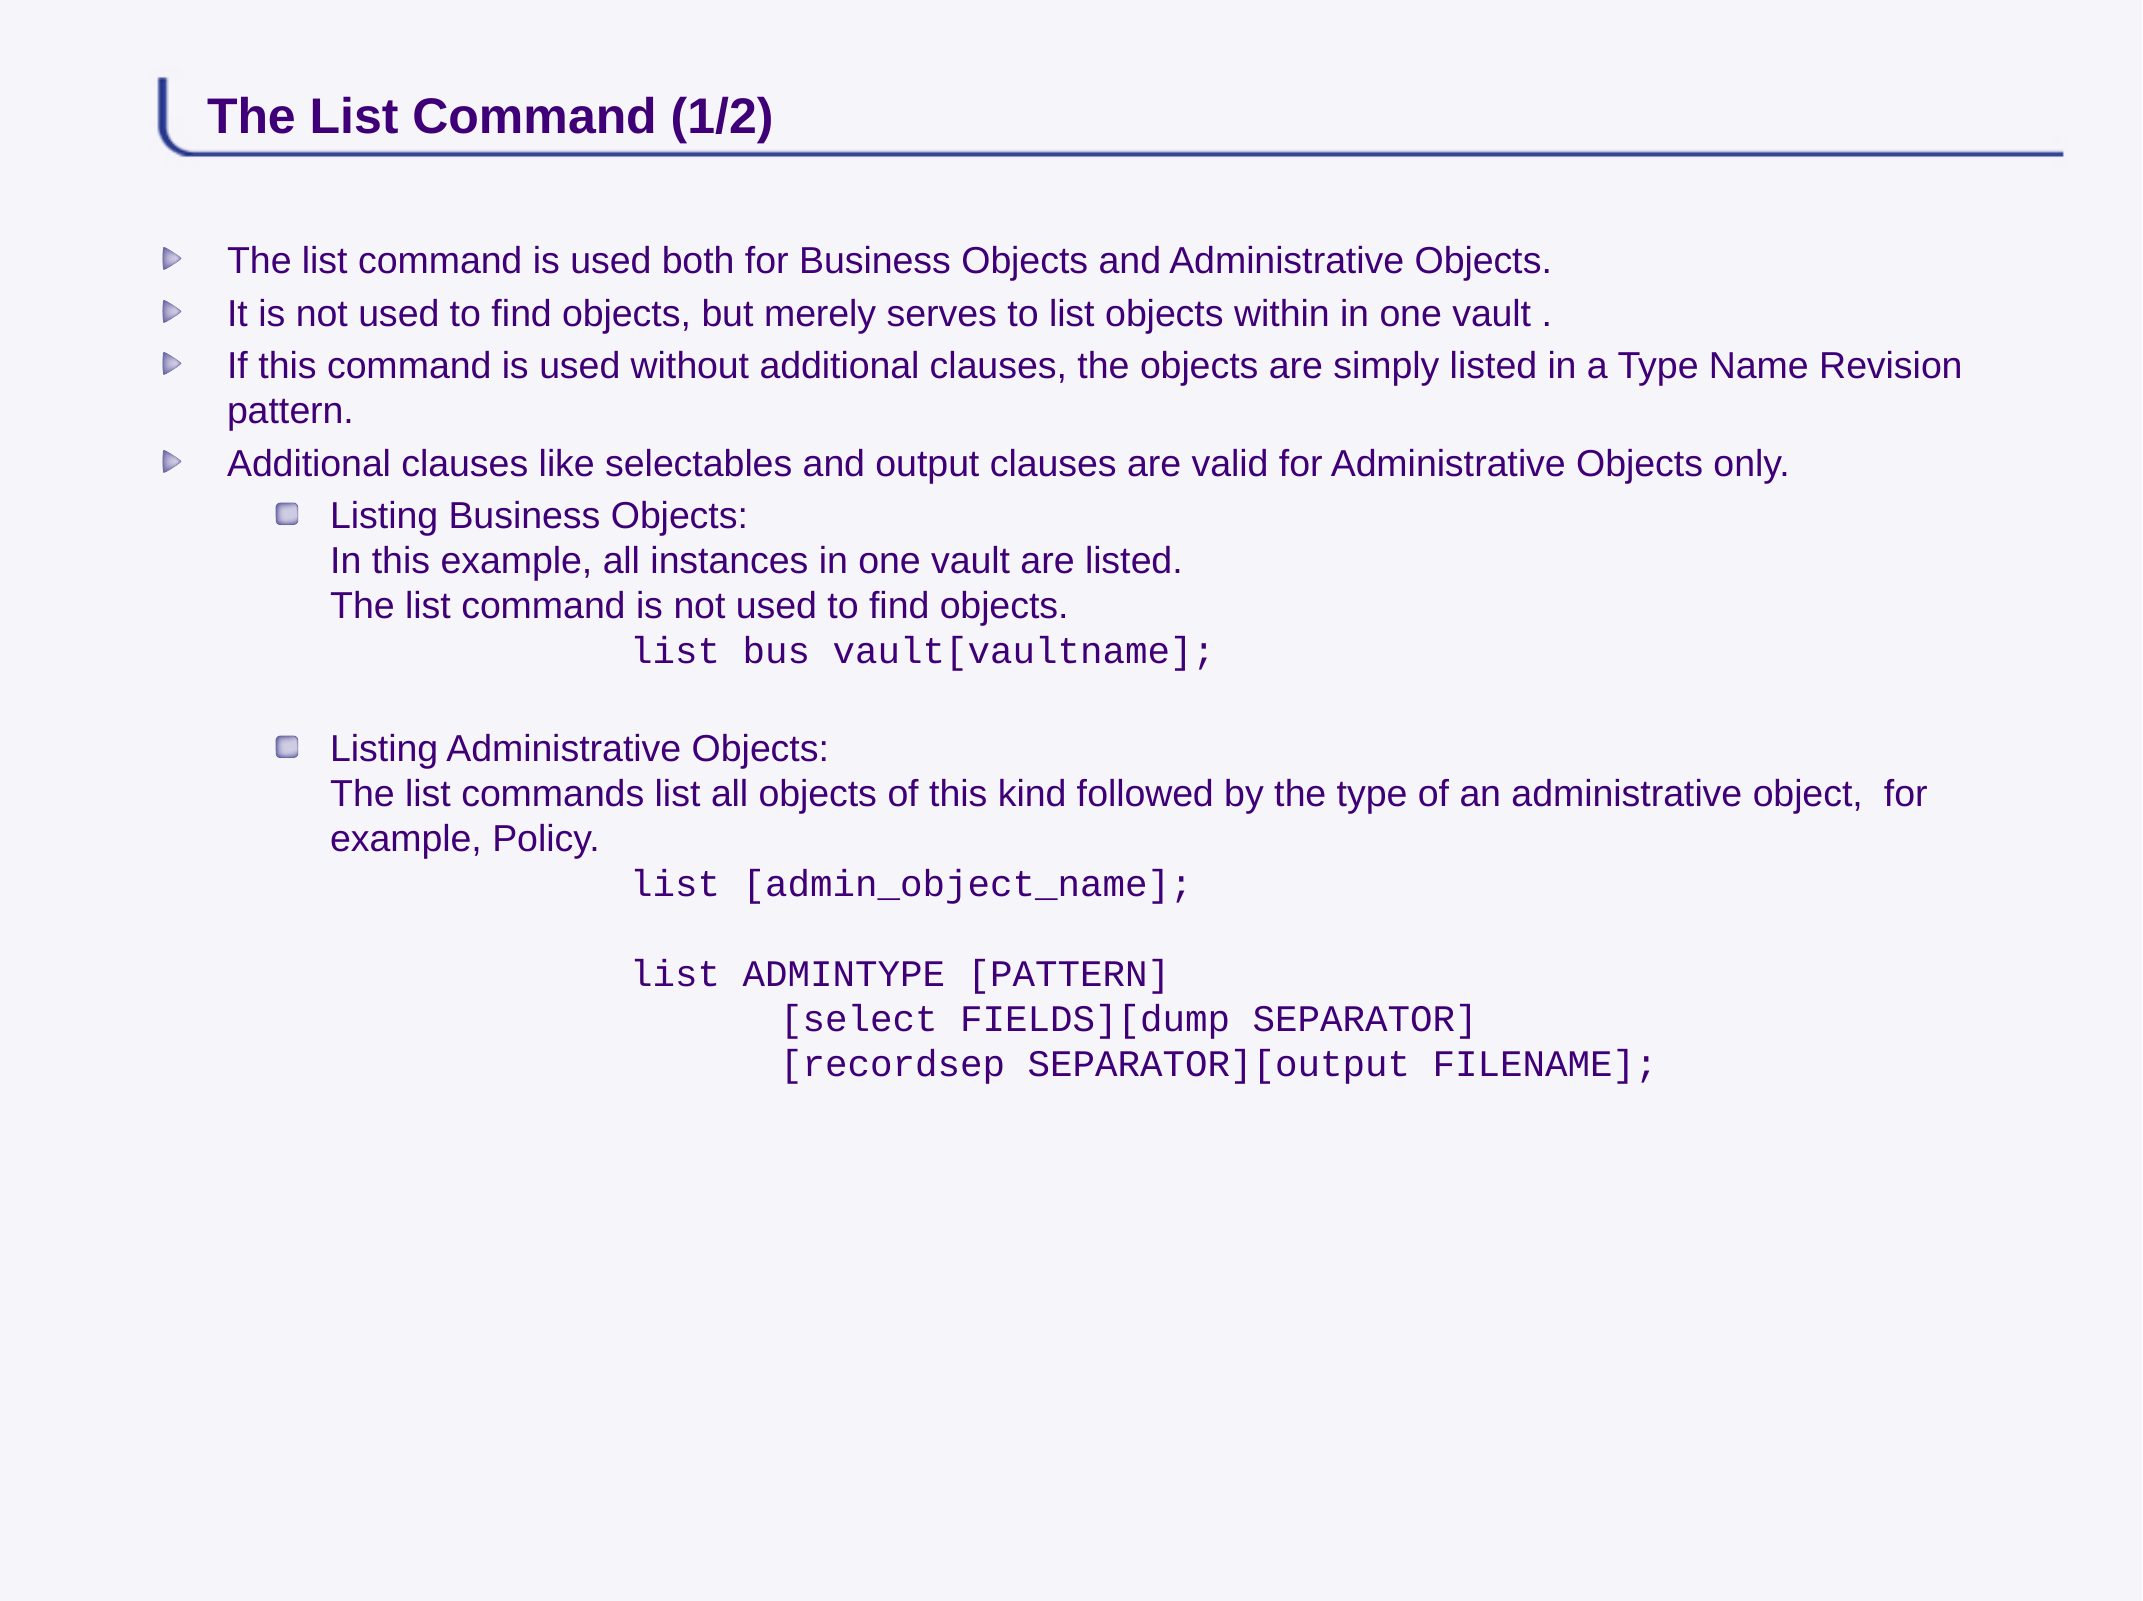

# The List Command (1/2)
The list command is used both for Business Objects and Administrative Objects.
It is not used to find objects, but merely serves to list objects within in one vault .
If this command is used without additional clauses, the objects are simply listed in a Type Name Revision pattern.
Additional clauses like selectables and output clauses are valid for Administrative Objects only.
Listing Business Objects:
In this example, all instances in one vault are listed.
The list command is not used to find objects.
		list bus vault[vaultname];
Listing Administrative Objects:
The list commands list all objects of this kind followed by the type of an administrative object,  for example, Policy.
		list [admin_object_name];
		list ADMINTYPE [PATTERN]
			[select FIELDS][dump SEPARATOR]
			[recordsep SEPARATOR][output FILENAME];